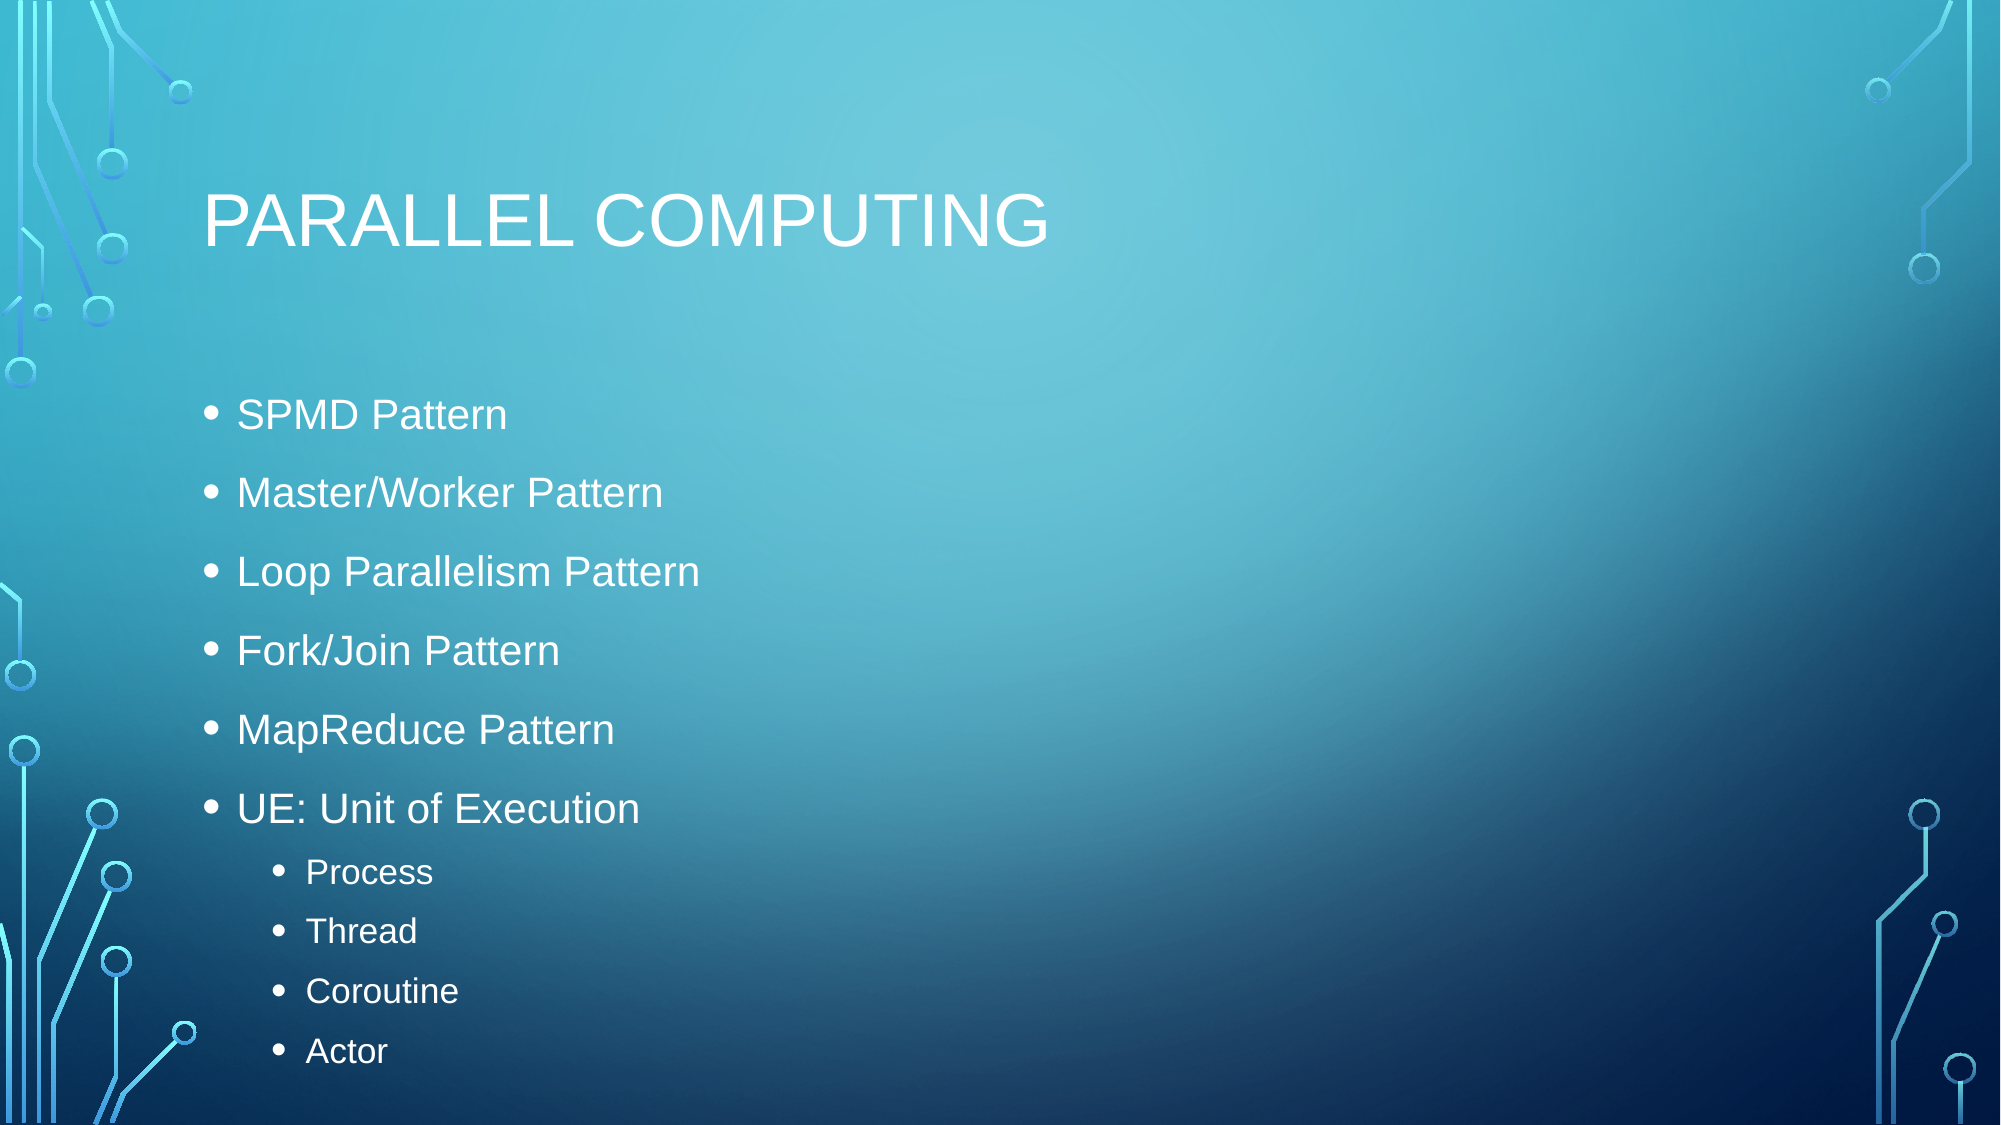

# Parallel Computing
SPMD Pattern
Master/Worker Pattern
Loop Parallelism Pattern
Fork/Join Pattern
MapReduce Pattern
UE: Unit of Execution
Process
Thread
Coroutine
Actor